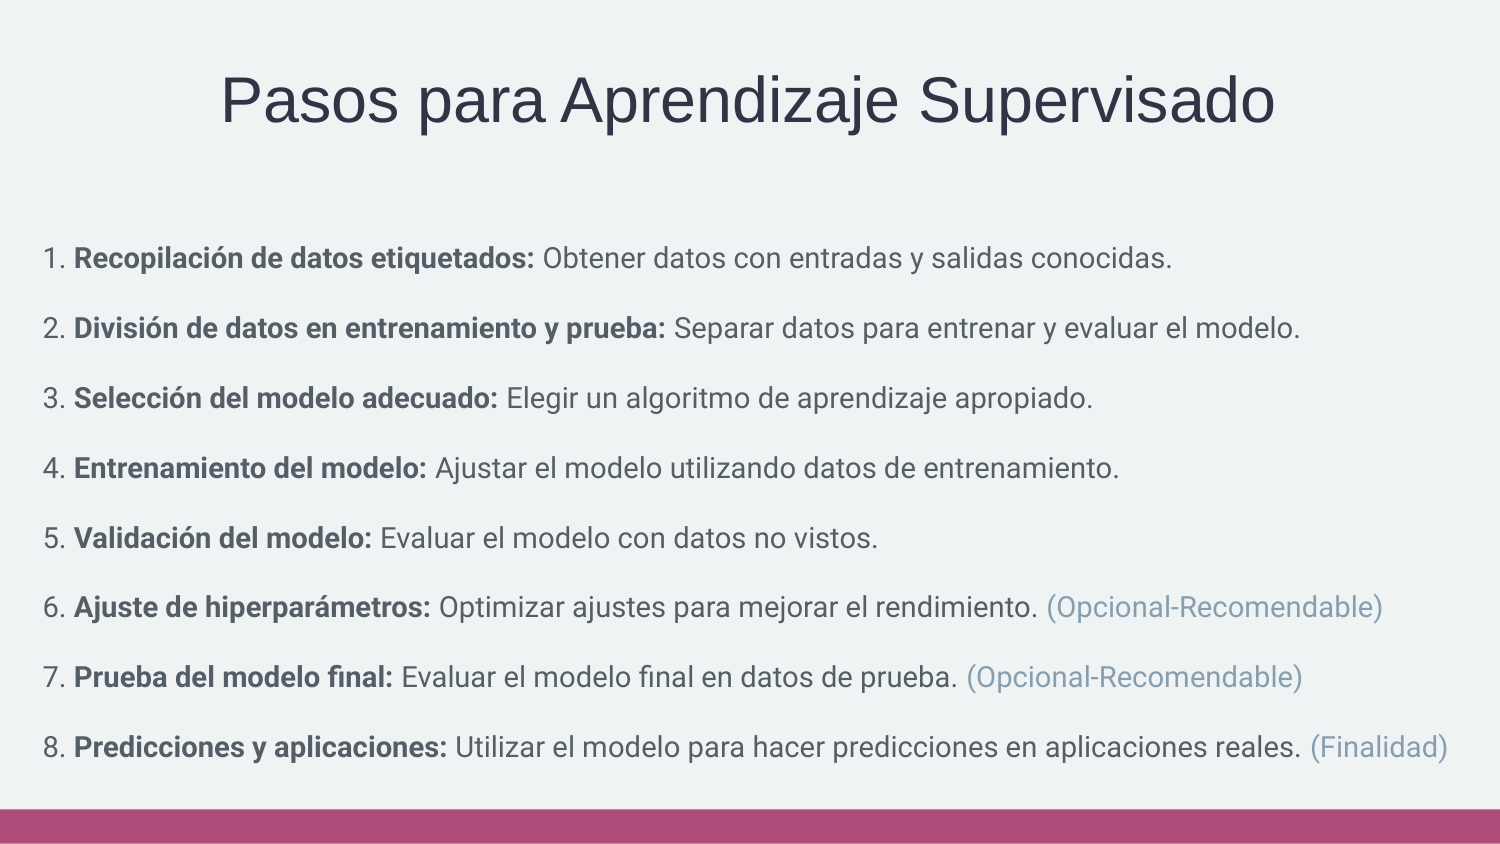

# Pasos para Aprendizaje Supervisado
1. Recopilación de datos etiquetados: Obtener datos con entradas y salidas conocidas.

2. División de datos en entrenamiento y prueba: Separar datos para entrenar y evaluar el modelo.

3. Selección del modelo adecuado: Elegir un algoritmo de aprendizaje apropiado.

4. Entrenamiento del modelo: Ajustar el modelo utilizando datos de entrenamiento.

5. Validación del modelo: Evaluar el modelo con datos no vistos.

6. Ajuste de hiperparámetros: Optimizar ajustes para mejorar el rendimiento. (Opcional-Recomendable)

7. Prueba del modelo final: Evaluar el modelo final en datos de prueba. (Opcional-Recomendable)

8. Predicciones y aplicaciones: Utilizar el modelo para hacer predicciones en aplicaciones reales. (Finalidad)